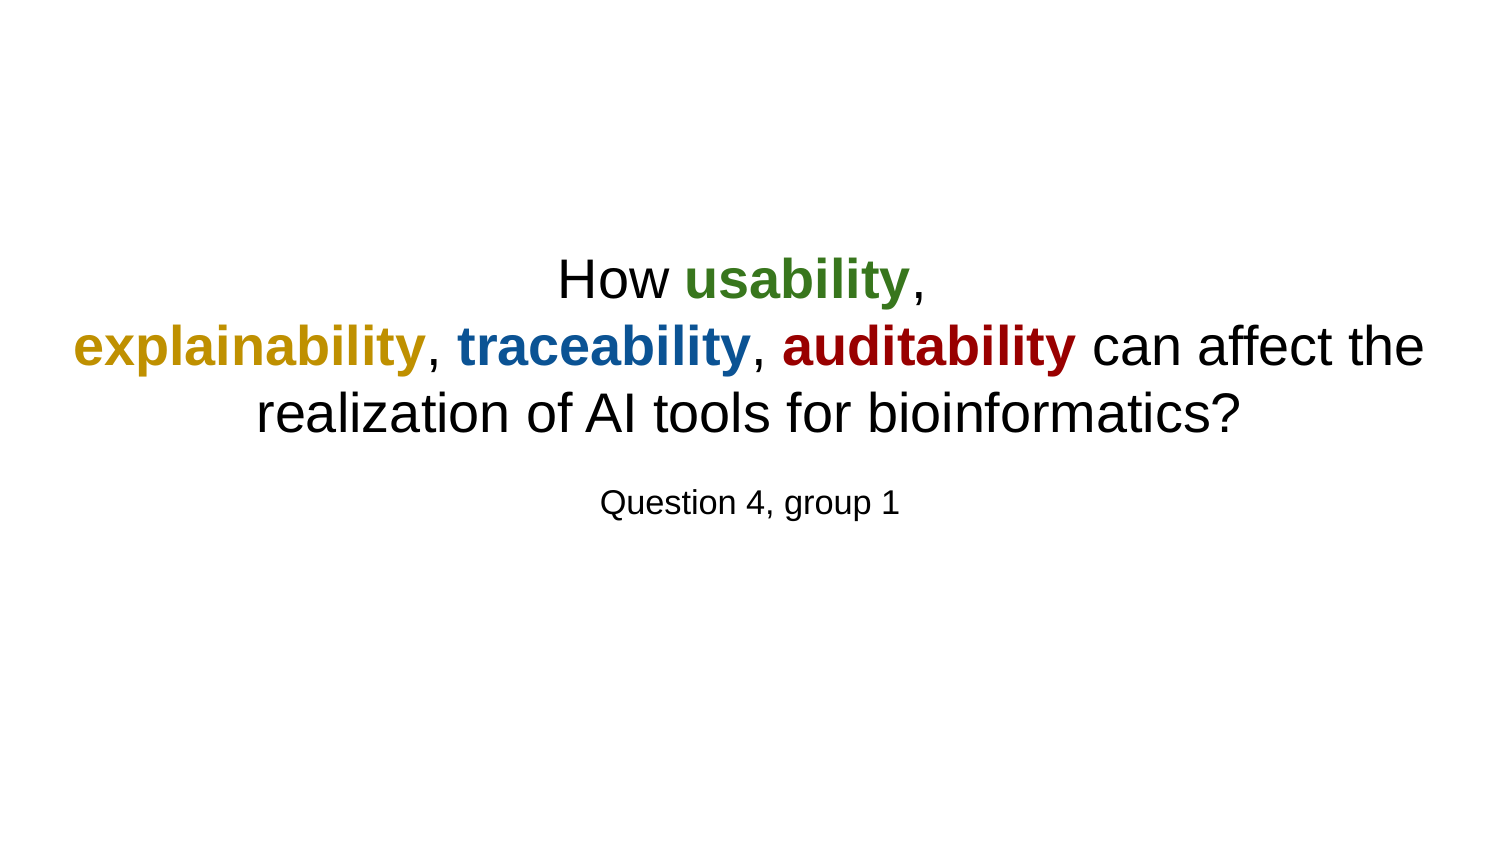

# How usability,
explainability, traceability, auditability can affect the
realization of AI tools for bioinformatics?
Question 4, group 1